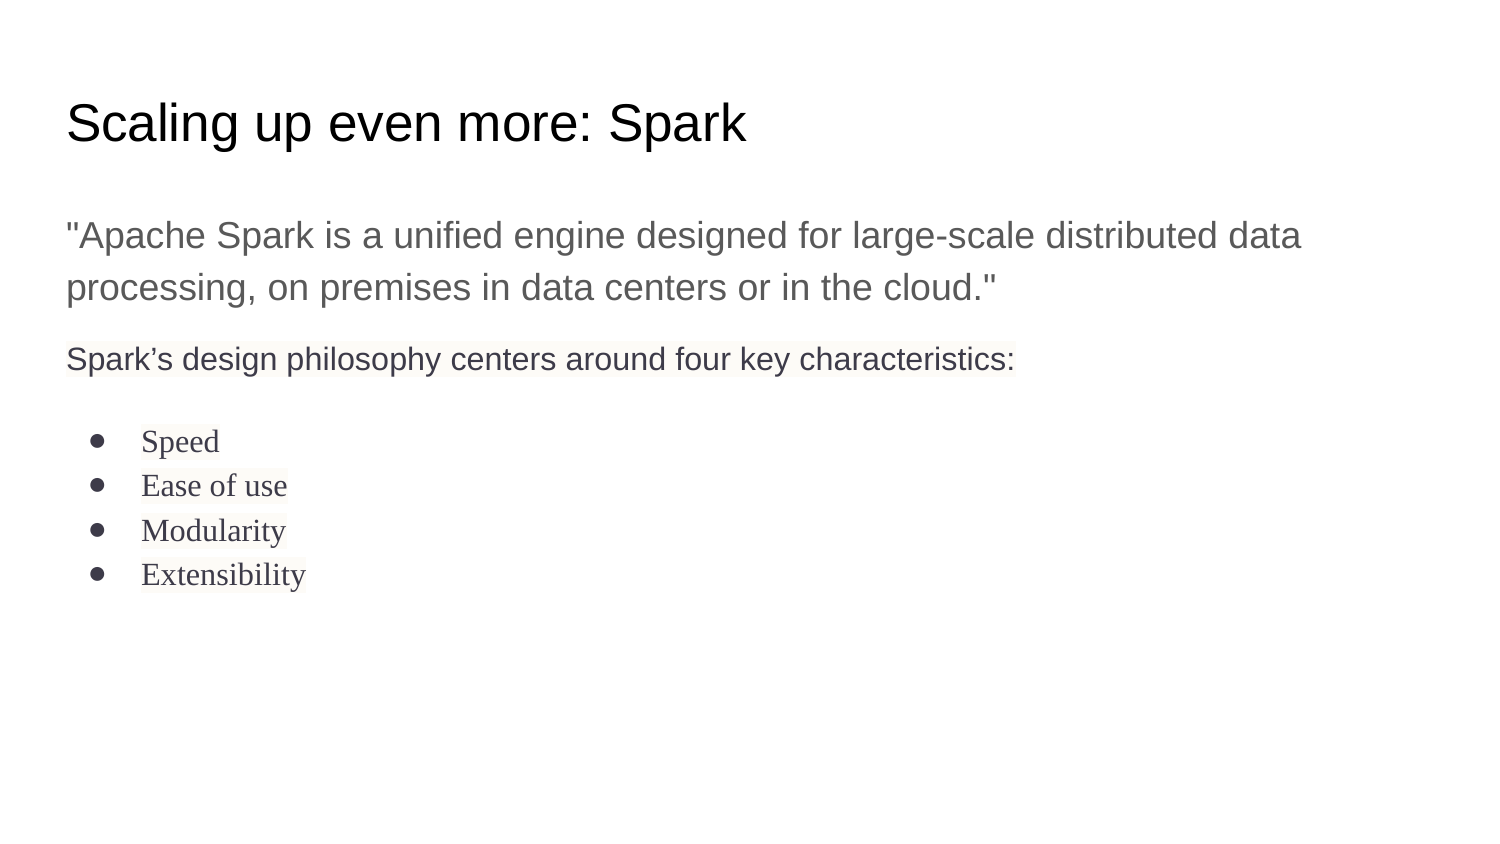

# Scaling up even more: Spark
"Apache Spark is a unified engine designed for large-scale distributed data processing, on premises in data centers or in the cloud."
Spark’s design philosophy centers around four key characteristics:
Speed
Ease of use
Modularity
Extensibility